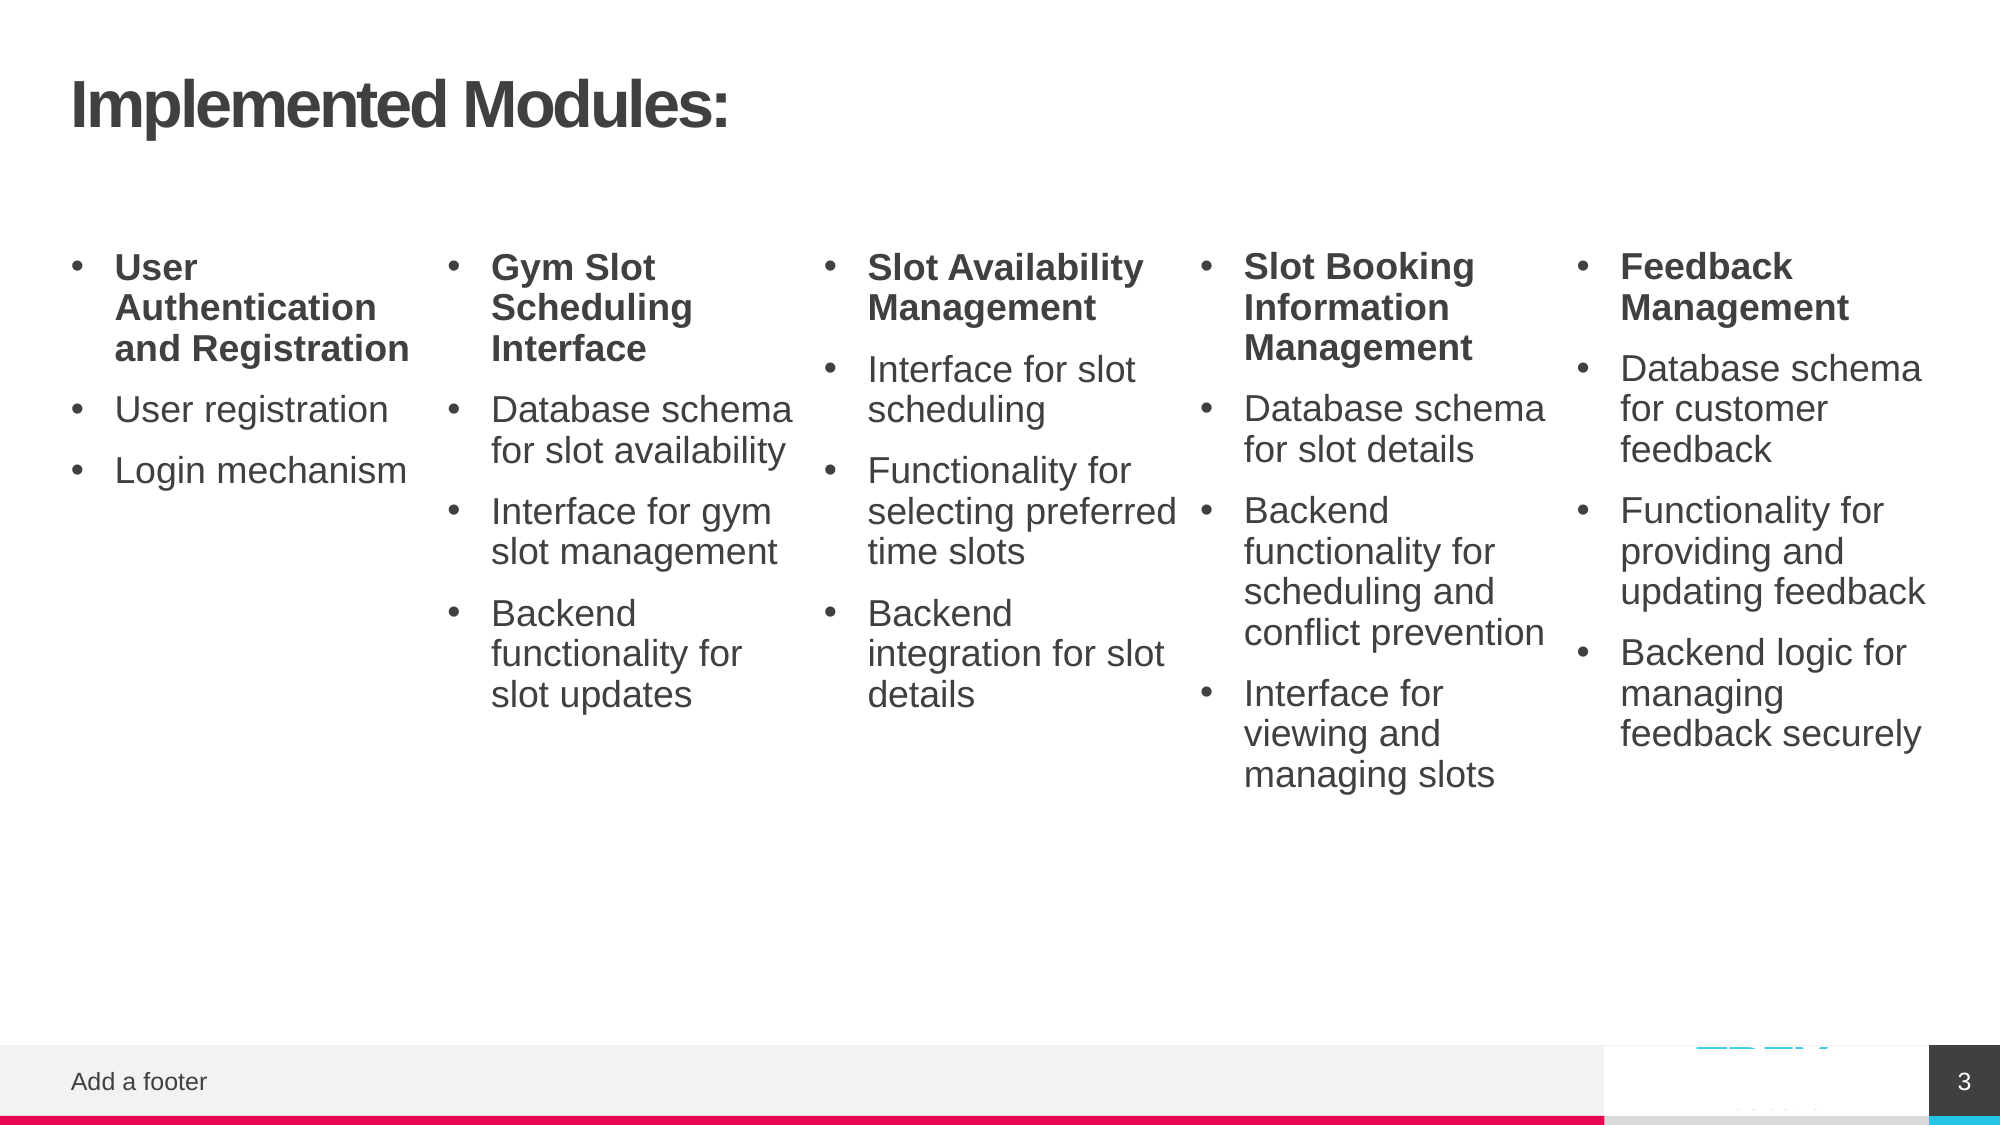

# Implemented Modules:
Slot Booking Information Management
Database schema for slot details
Backend functionality for scheduling and conflict prevention
Interface for viewing and managing slots

Feedback Management
Database schema for customer feedback
Functionality for providing and updating feedback
Backend logic for managing feedback securely

User Authentication and Registration
User registration
Login mechanism

Gym Slot Scheduling Interface
Database schema for slot availability
Interface for gym slot management
Backend functionality for slot updates

Slot Availability Management
Interface for slot scheduling
Functionality for selecting preferred time slots
Backend integration for slot details

3

Add a footer